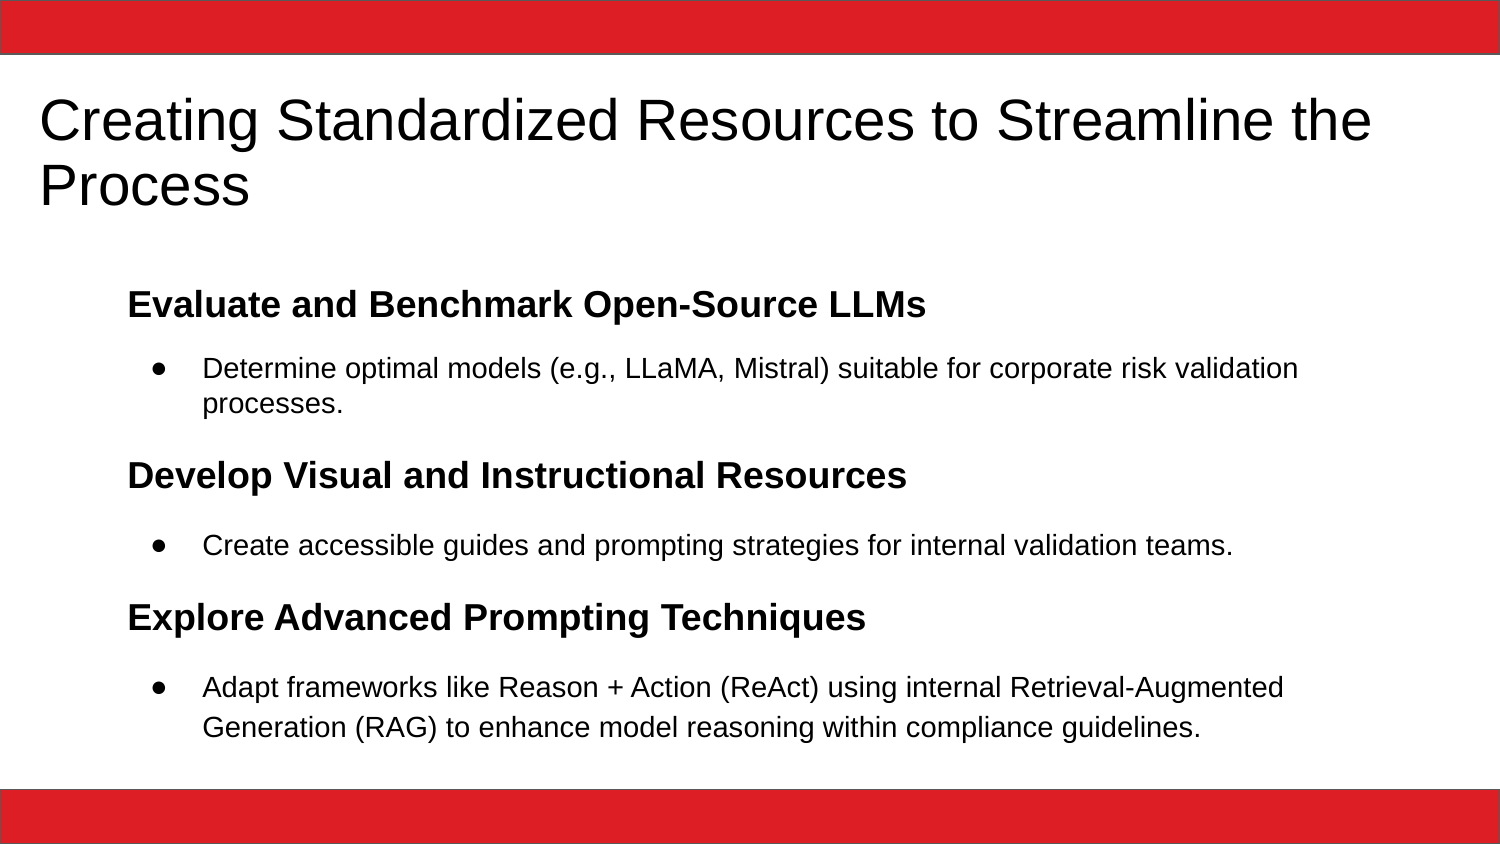

# Creating Standardized Resources to Streamline the Process

Evaluate and Benchmark Open-Source LLMs
Determine optimal models (e.g., LLaMA, Mistral) suitable for corporate risk validation processes.
Develop Visual and Instructional Resources
Create accessible guides and prompting strategies for internal validation teams.
Explore Advanced Prompting Techniques
Adapt frameworks like Reason + Action (ReAct) using internal Retrieval-Augmented Generation (RAG) to enhance model reasoning within compliance guidelines.